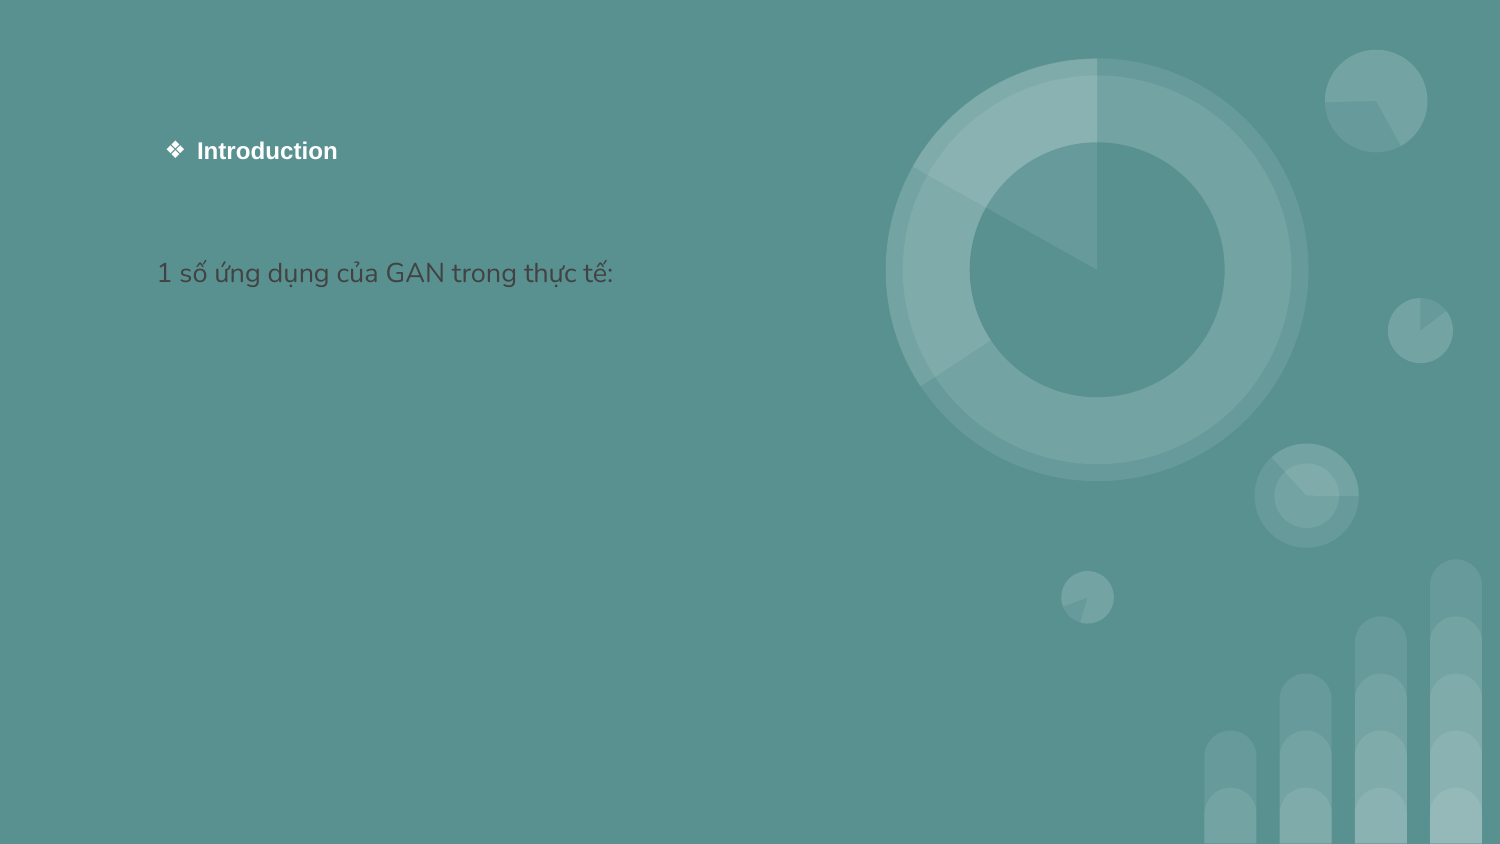

# Introduction
1 số ứng dụng của GAN trong thực tế: